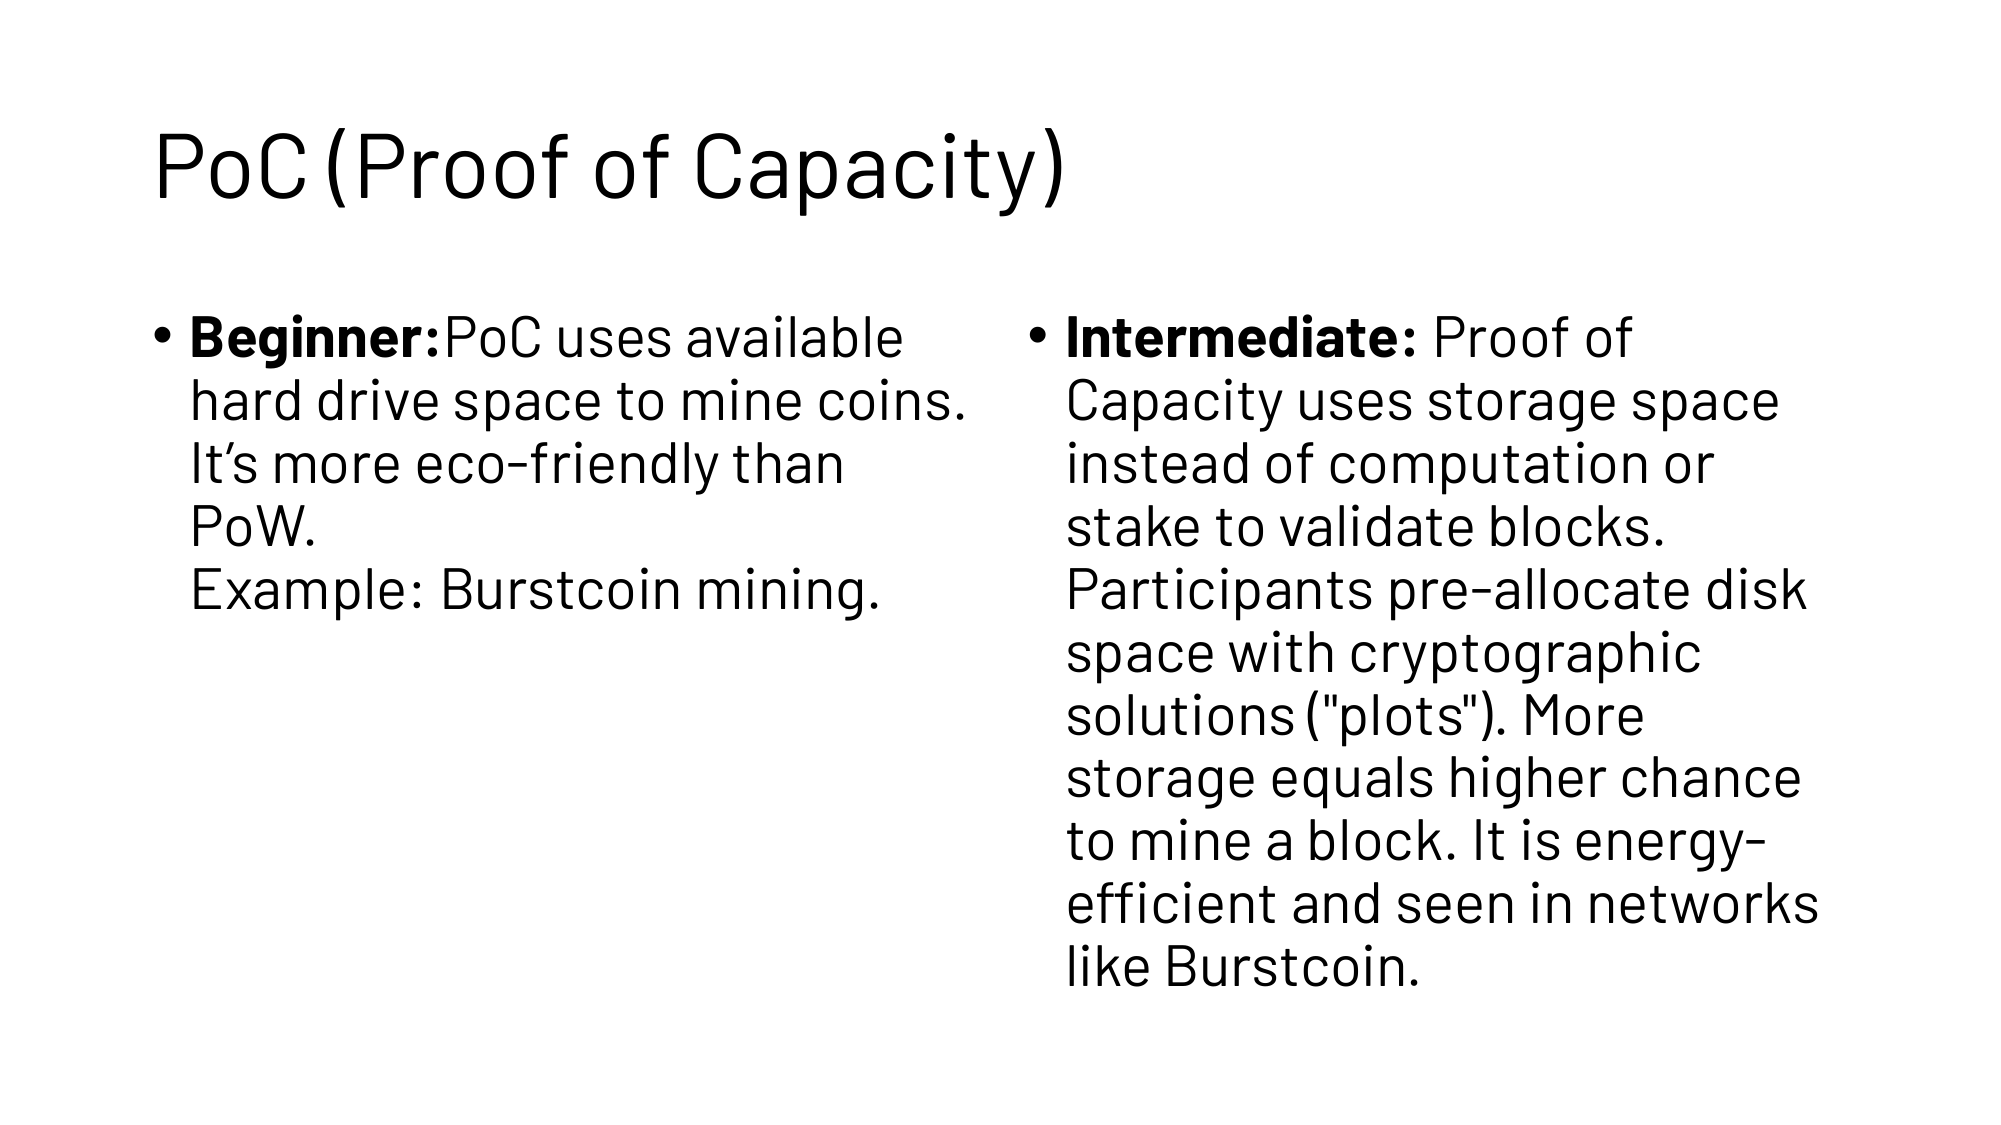

# PoC (Proof of Capacity)
Beginner:PoC uses available hard drive space to mine coins.
It’s more eco-friendly than PoW.
Example: Burstcoin mining.
Intermediate: Proof of Capacity uses storage space instead of computation or stake to validate blocks. Participants pre-allocate disk space with cryptographic solutions ("plots"). More storage equals higher chance to mine a block. It is energy-efficient and seen in networks like Burstcoin.